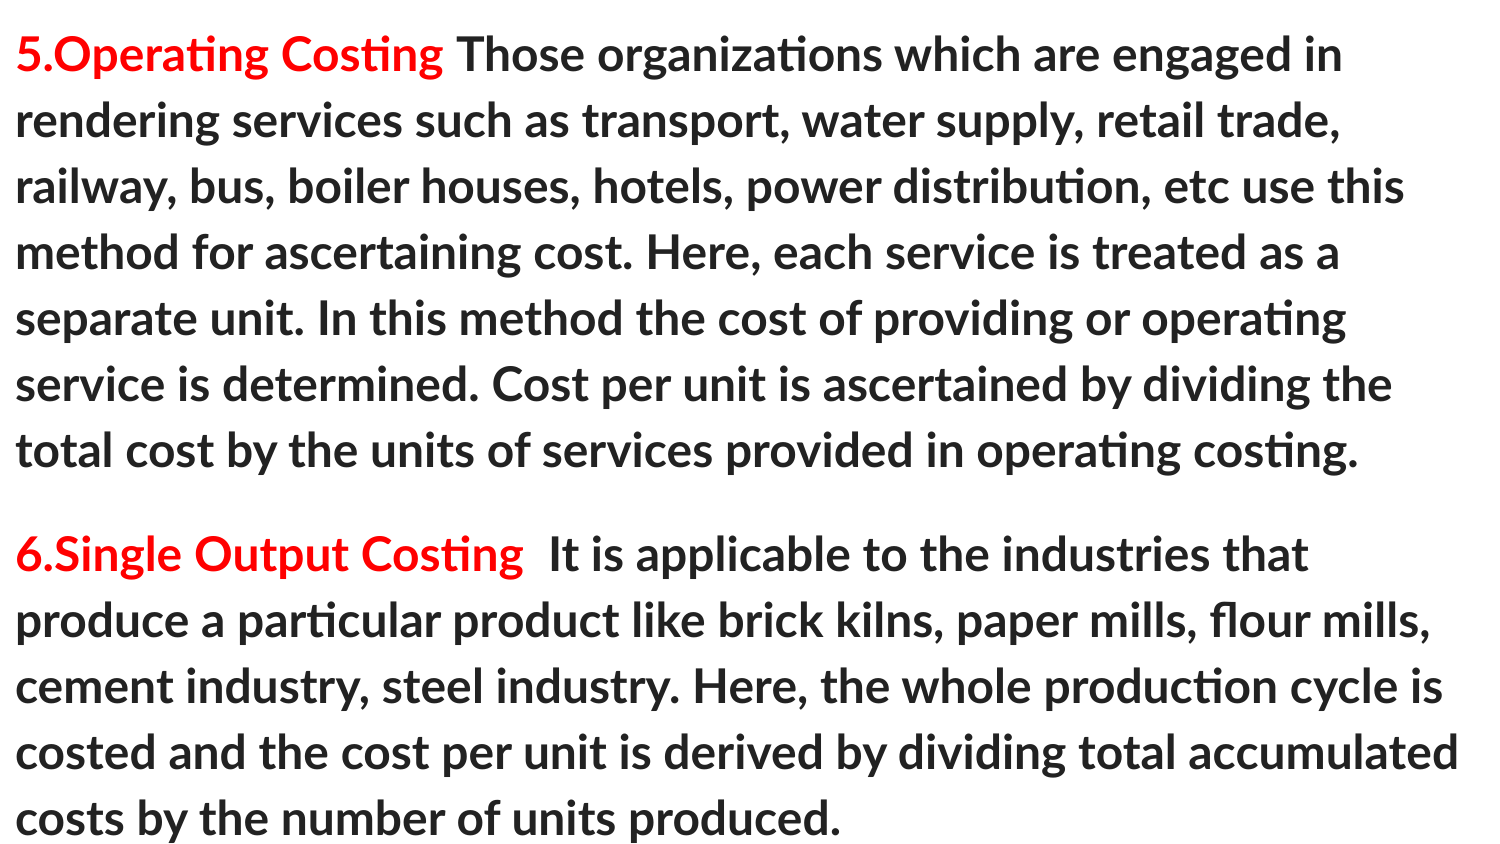

5.Operating Costing Those organizations which are engaged in rendering services such as transport, water supply, retail trade, railway, bus, boiler houses, hotels, power distribution, etc use this method for ascertaining cost. Here, each service is treated as a separate unit. In this method the cost of providing or operating service is determined. Cost per unit is ascertained by dividing the total cost by the units of services provided in operating costing.
6.Single Output Costing  It is applicable to the industries that produce a particular product like brick kilns, paper mills, flour mills, cement industry, steel industry. Here, the whole production cycle is costed and the cost per unit is derived by dividing total accumulated costs by the number of units produced.